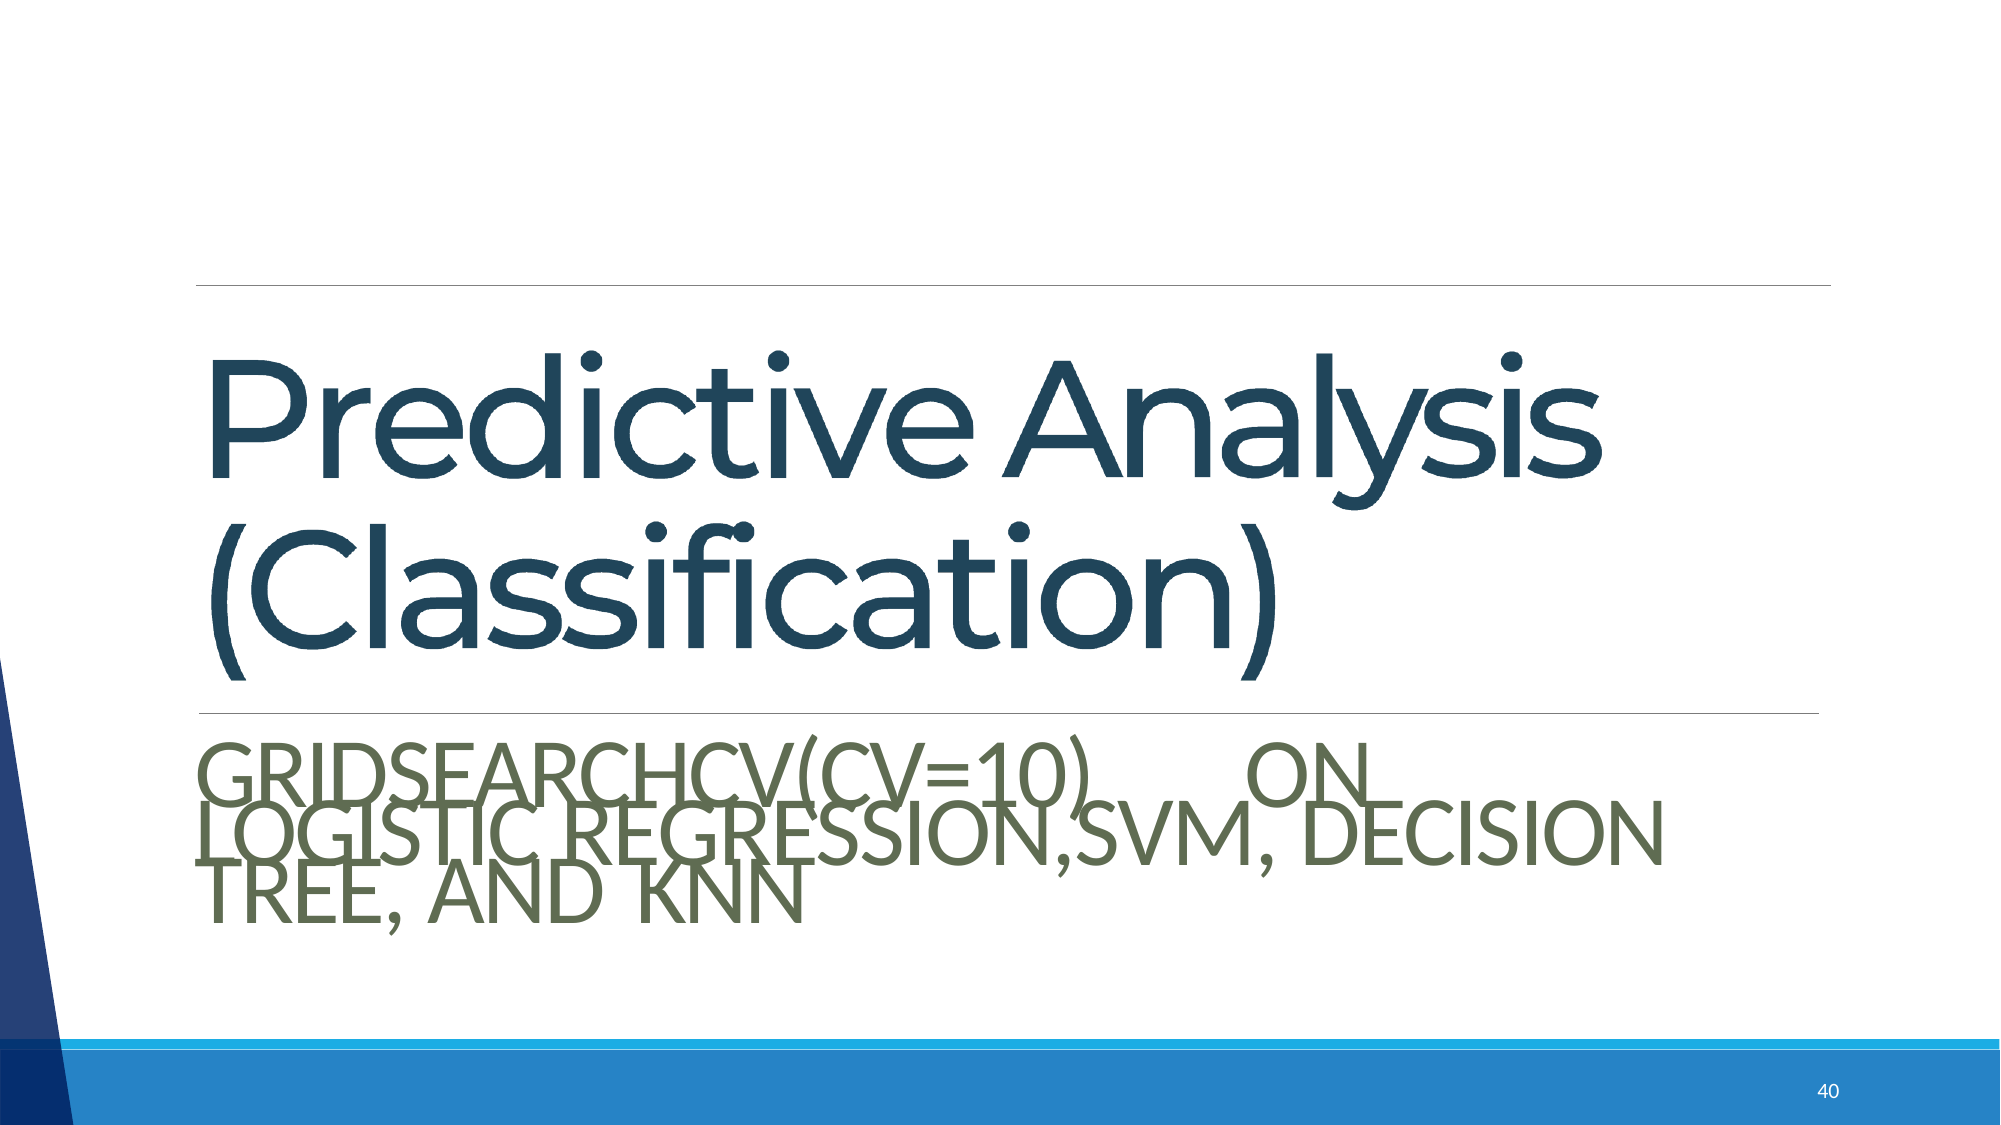

# GRIDSEARCHCV(CV=10)	ON LOGISTIC REGRESSION,SVM, DECISION
TREE, AND KNN
40